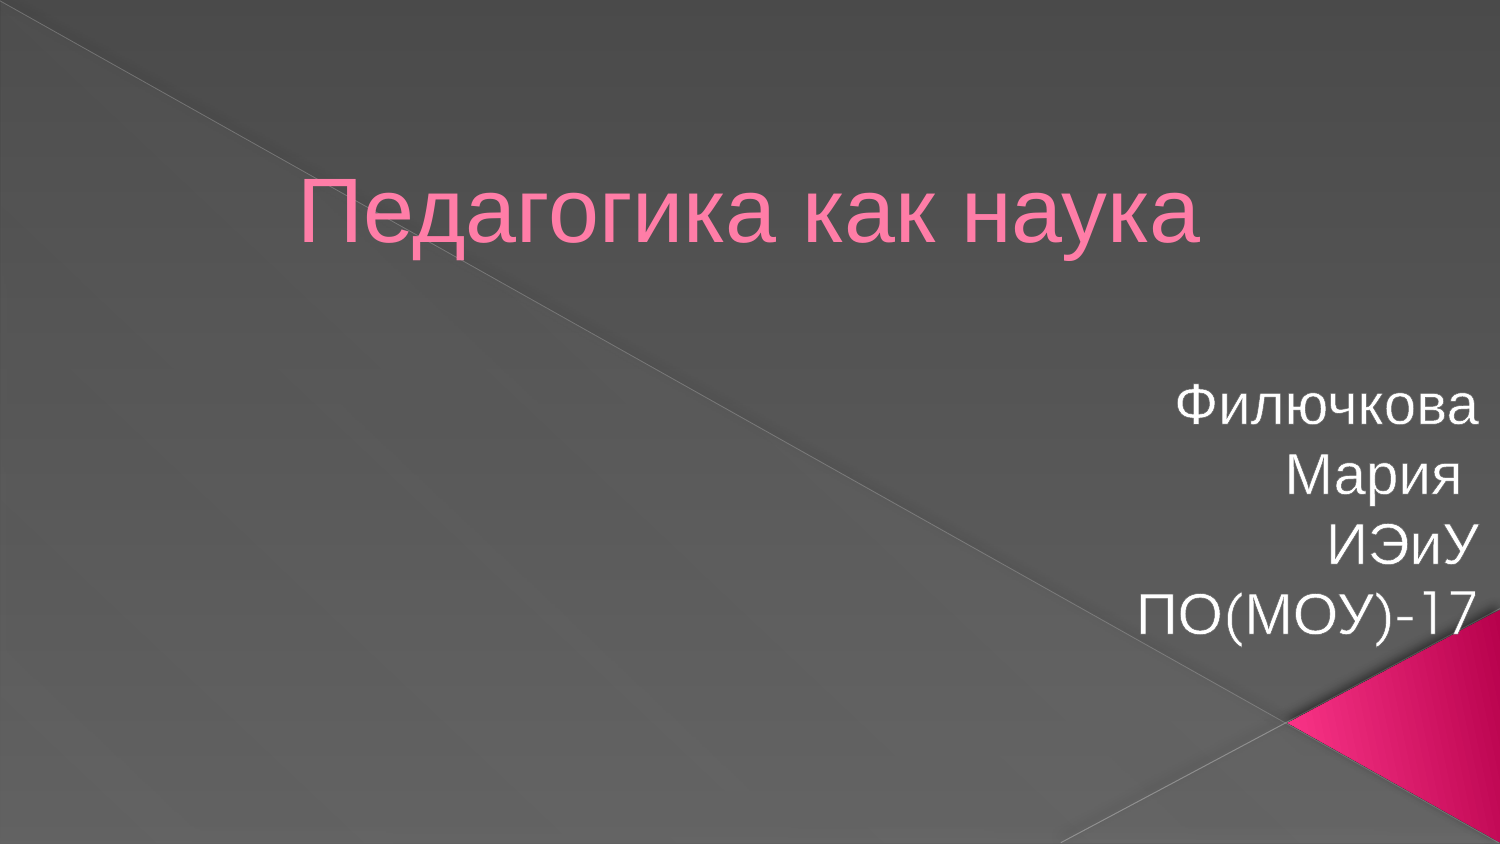

# Педагогика как наука
Филючкова Мария
ИЭиУ ПО(МОУ)-17